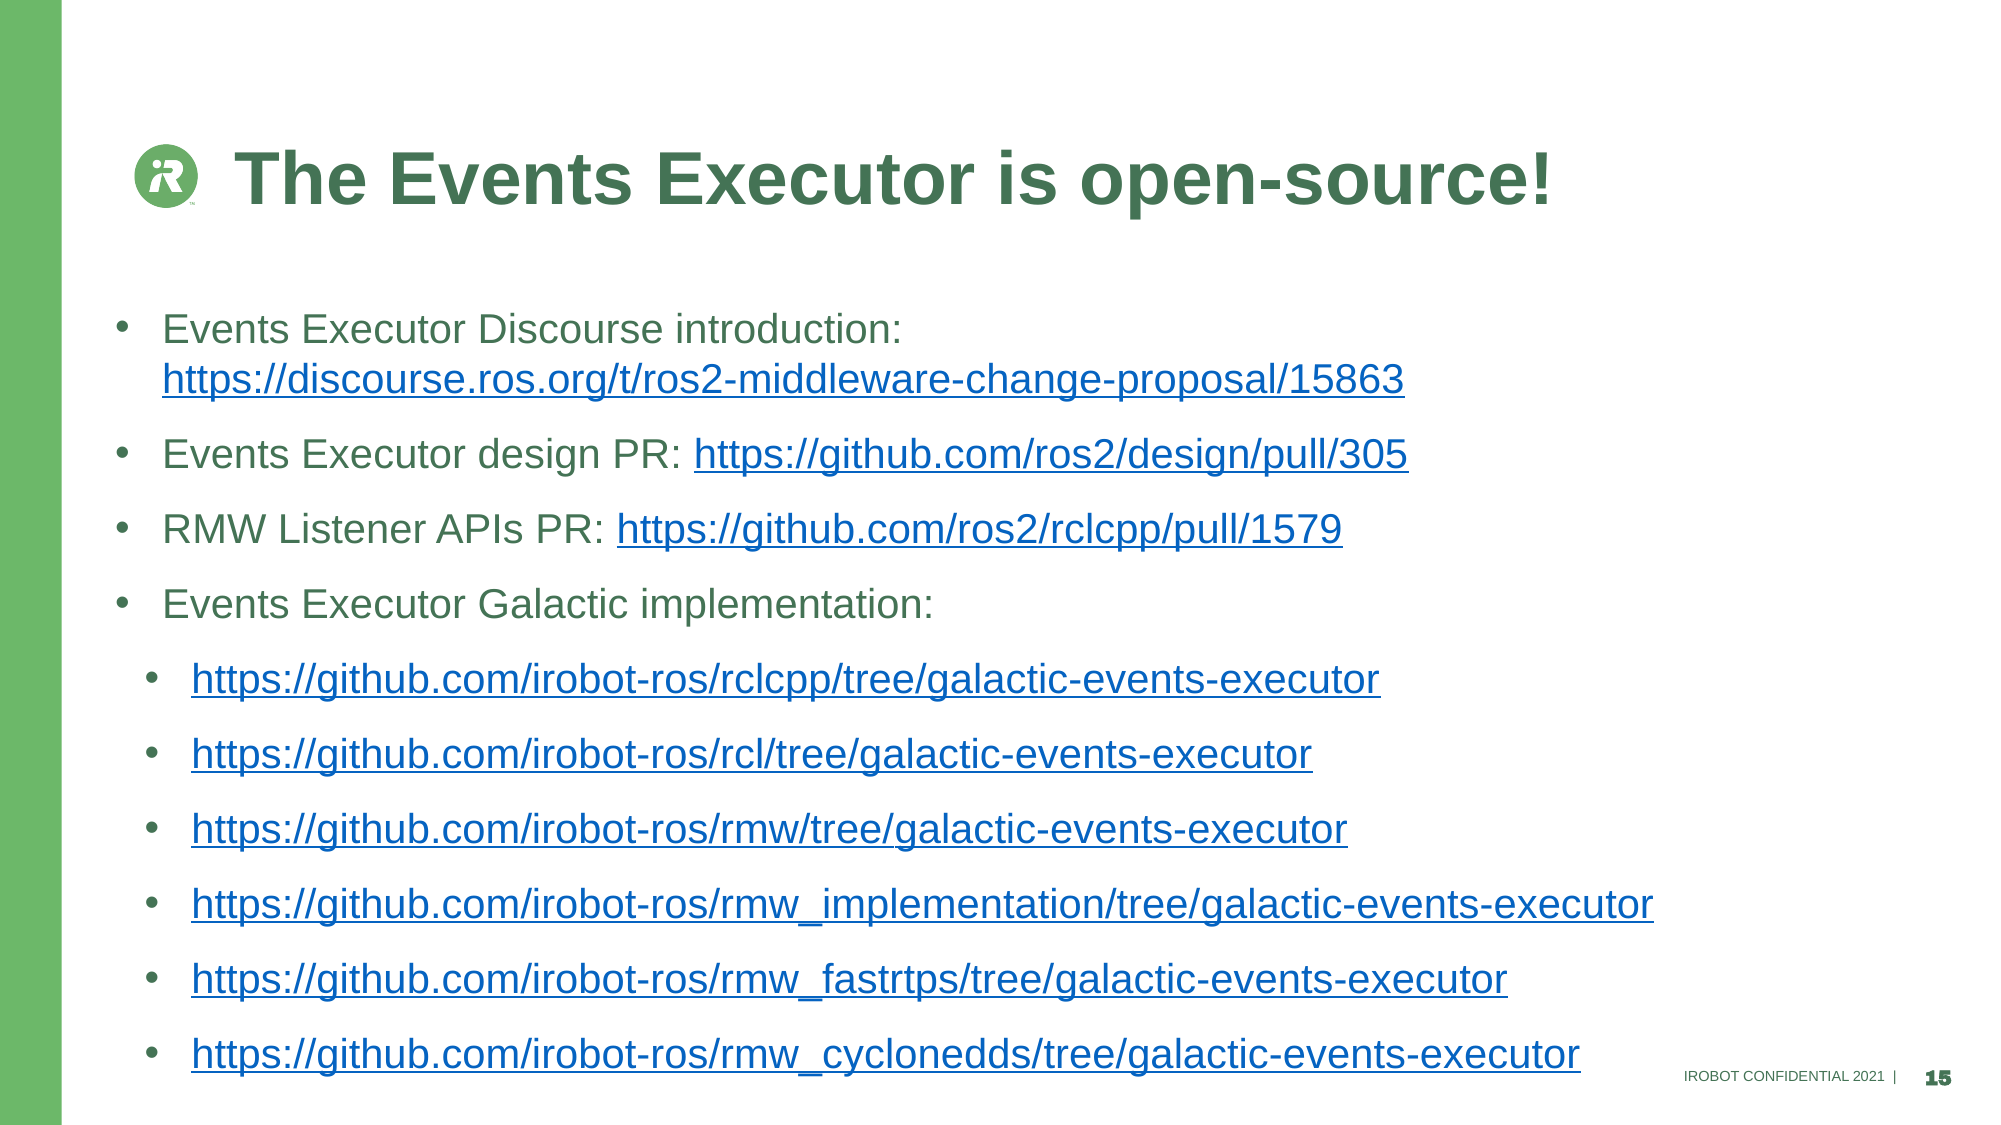

The Events Executor is open-source!
Events Executor Discourse introduction: https://discourse.ros.org/t/ros2-middleware-change-proposal/15863
Events Executor design PR: https://github.com/ros2/design/pull/305
RMW Listener APIs PR: https://github.com/ros2/rclcpp/pull/1579
Events Executor Galactic implementation:
https://github.com/irobot-ros/rclcpp/tree/galactic-events-executor
https://github.com/irobot-ros/rcl/tree/galactic-events-executor
https://github.com/irobot-ros/rmw/tree/galactic-events-executor
https://github.com/irobot-ros/rmw_implementation/tree/galactic-events-executor
https://github.com/irobot-ros/rmw_fastrtps/tree/galactic-events-executor
https://github.com/irobot-ros/rmw_cyclonedds/tree/galactic-events-executor